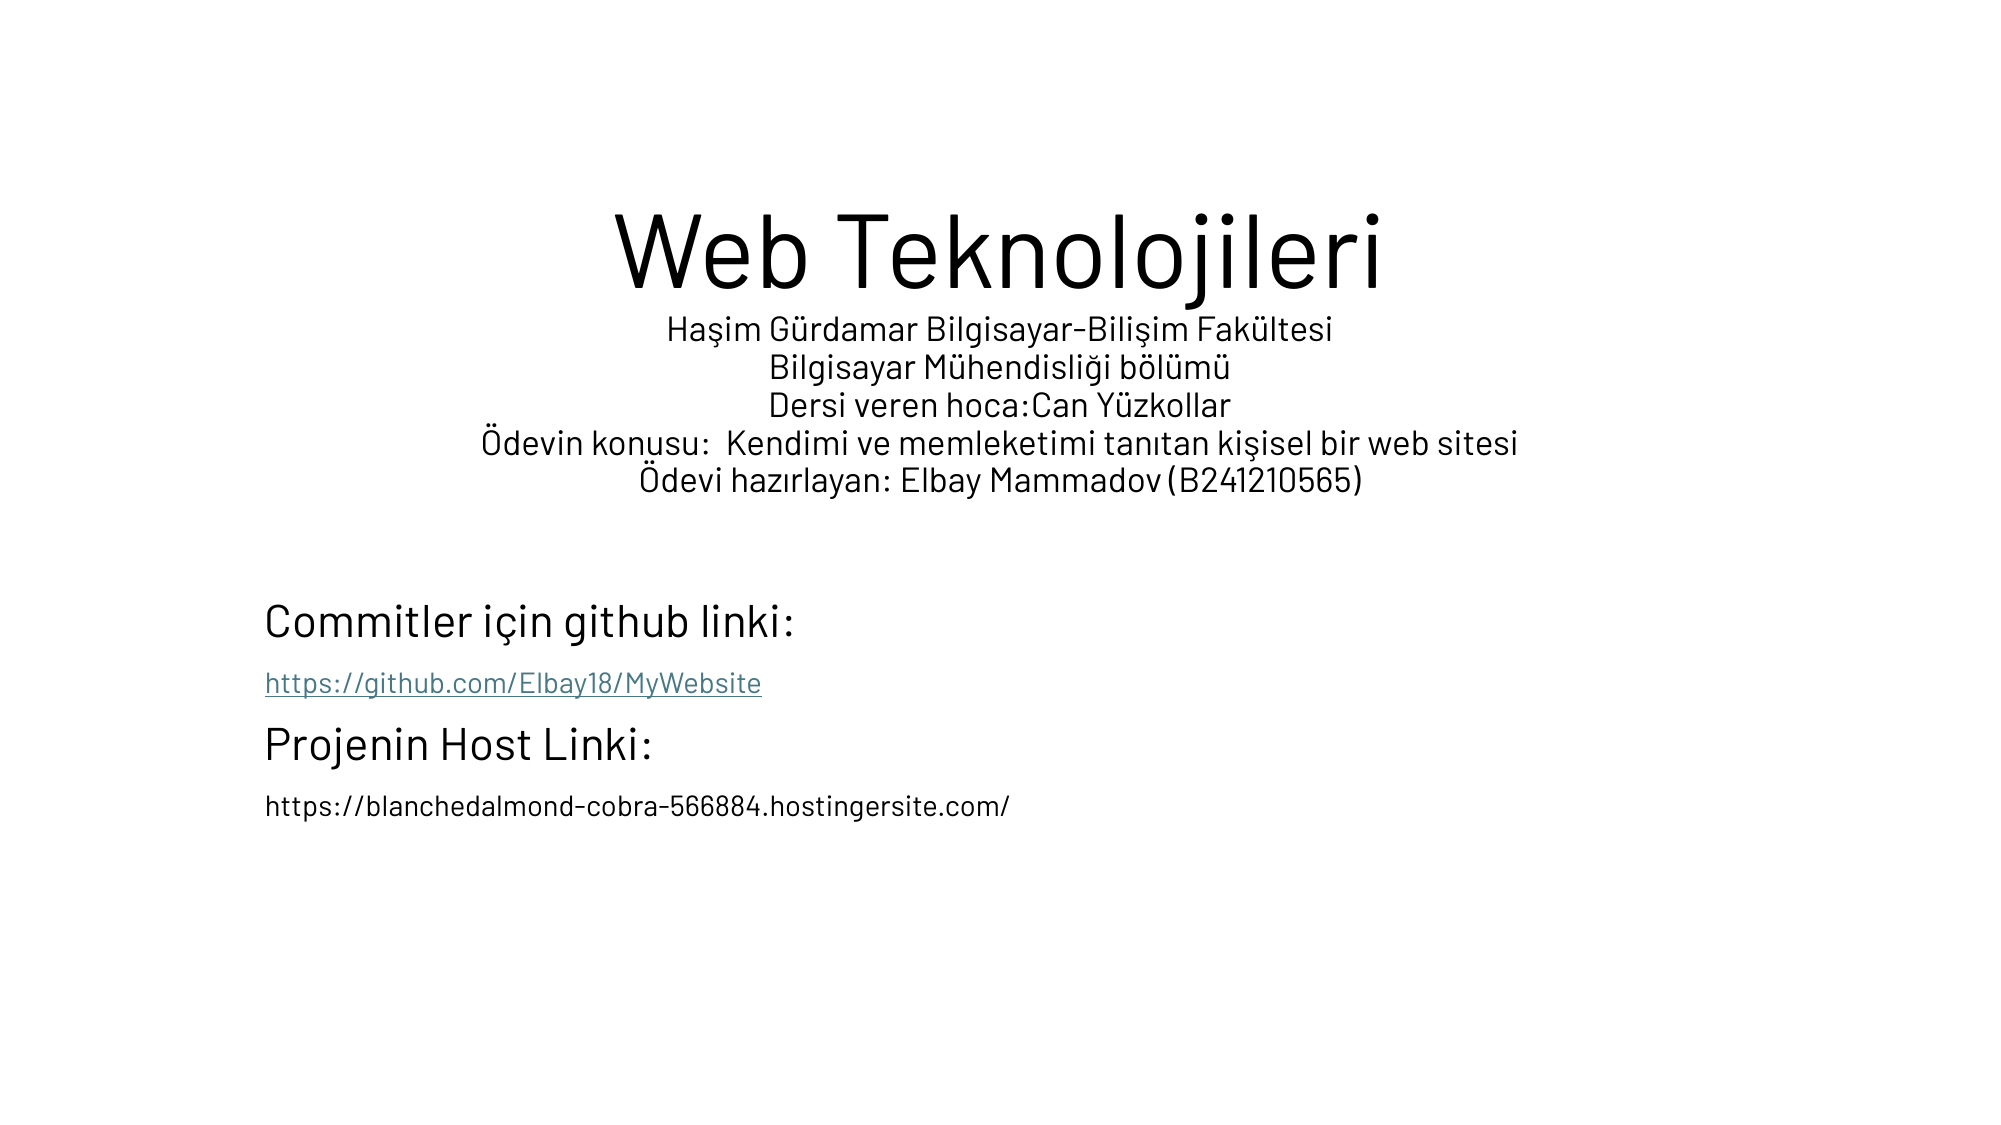

# Web Teknolojileri Haşim Gürdamar Bilgisayar-Bilişim Fakültesi Bilgisayar Mühendisliği bölümü Dersi veren hoca:Can Yüzkollar Ödevin konusu:  Kendimi ve memleketimi tanıtan kişisel bir web sitesi Ödevi hazırlayan: Elbay Mammadov (B241210565)
Commitler için github linki:
https://github.com/Elbay18/MyWebsite
Projenin Host Linki:
https://blanchedalmond-cobra-566884.hostingersite.com/